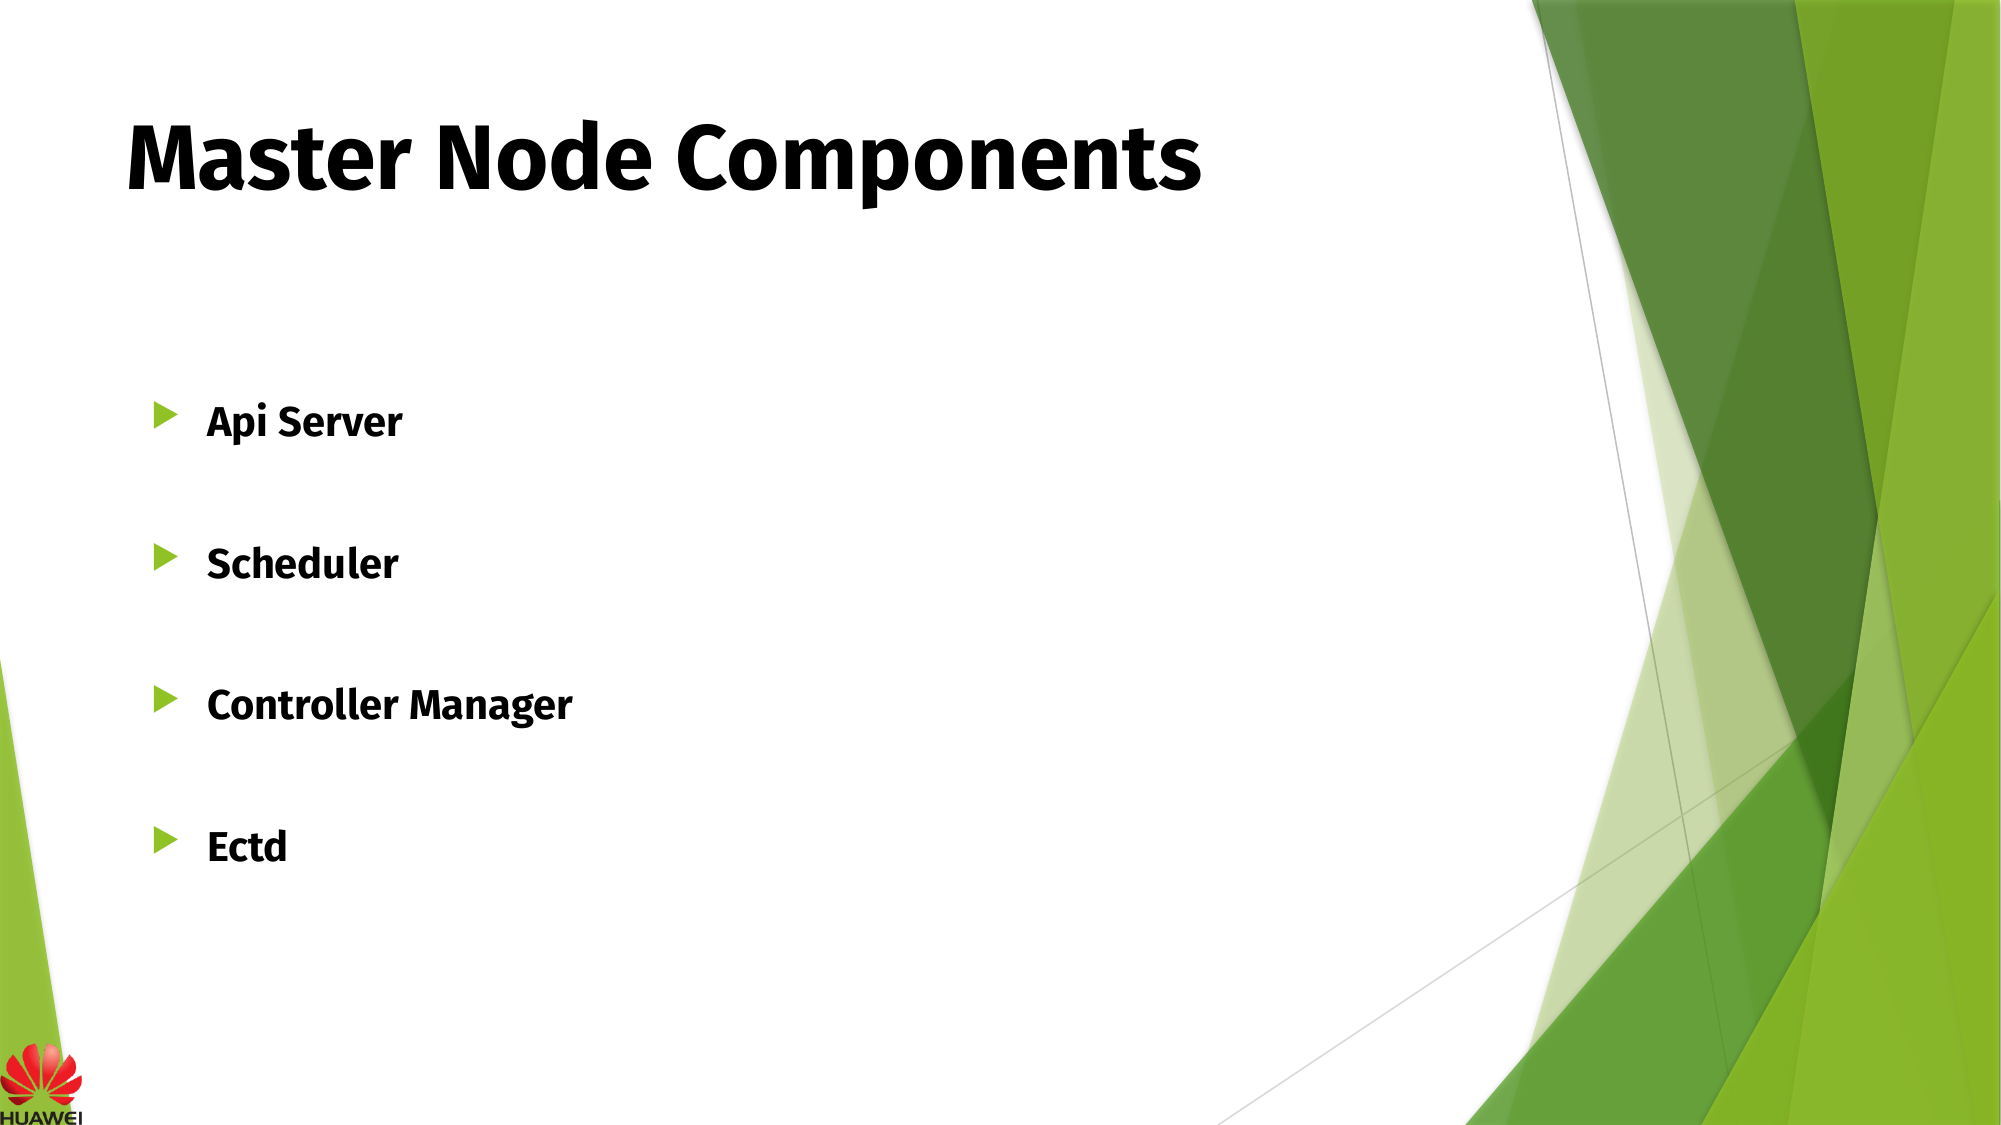

# Master Node Components

Api Server

Scheduler

Controller Manager

Ectd